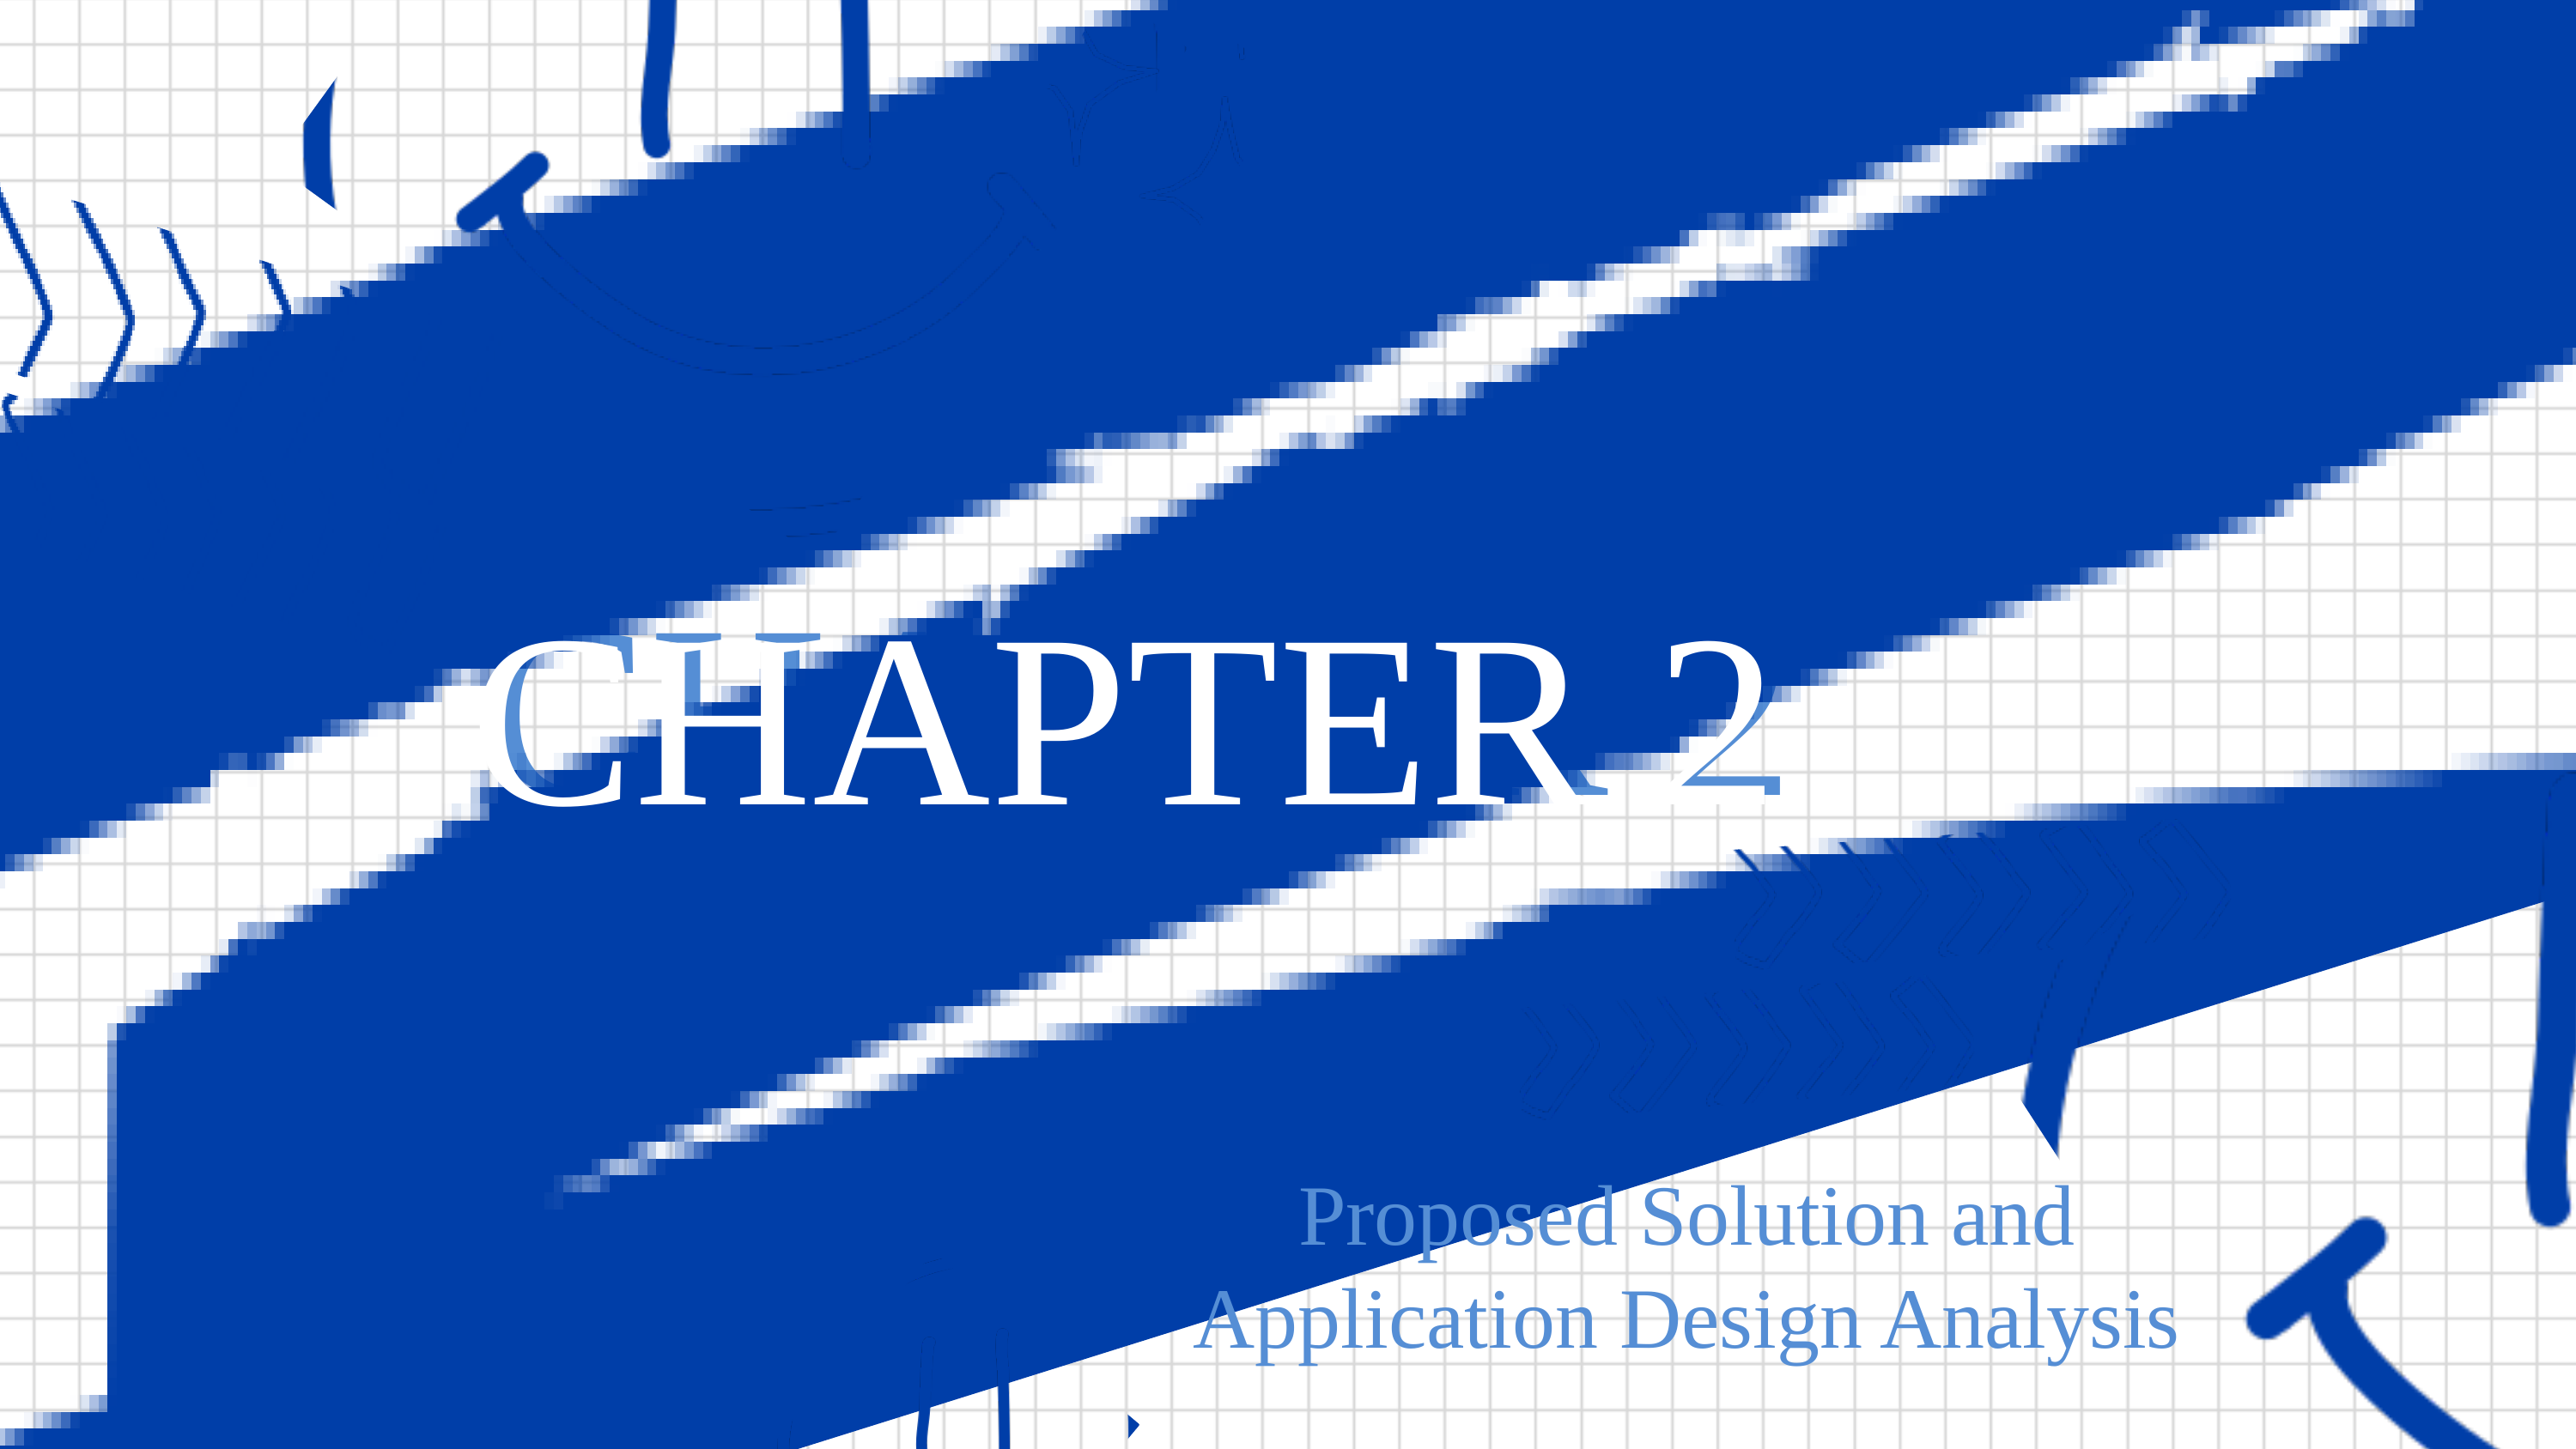

CHAPTER 2
CHAPTER 2

Proposed Solution and Application Design Analysis